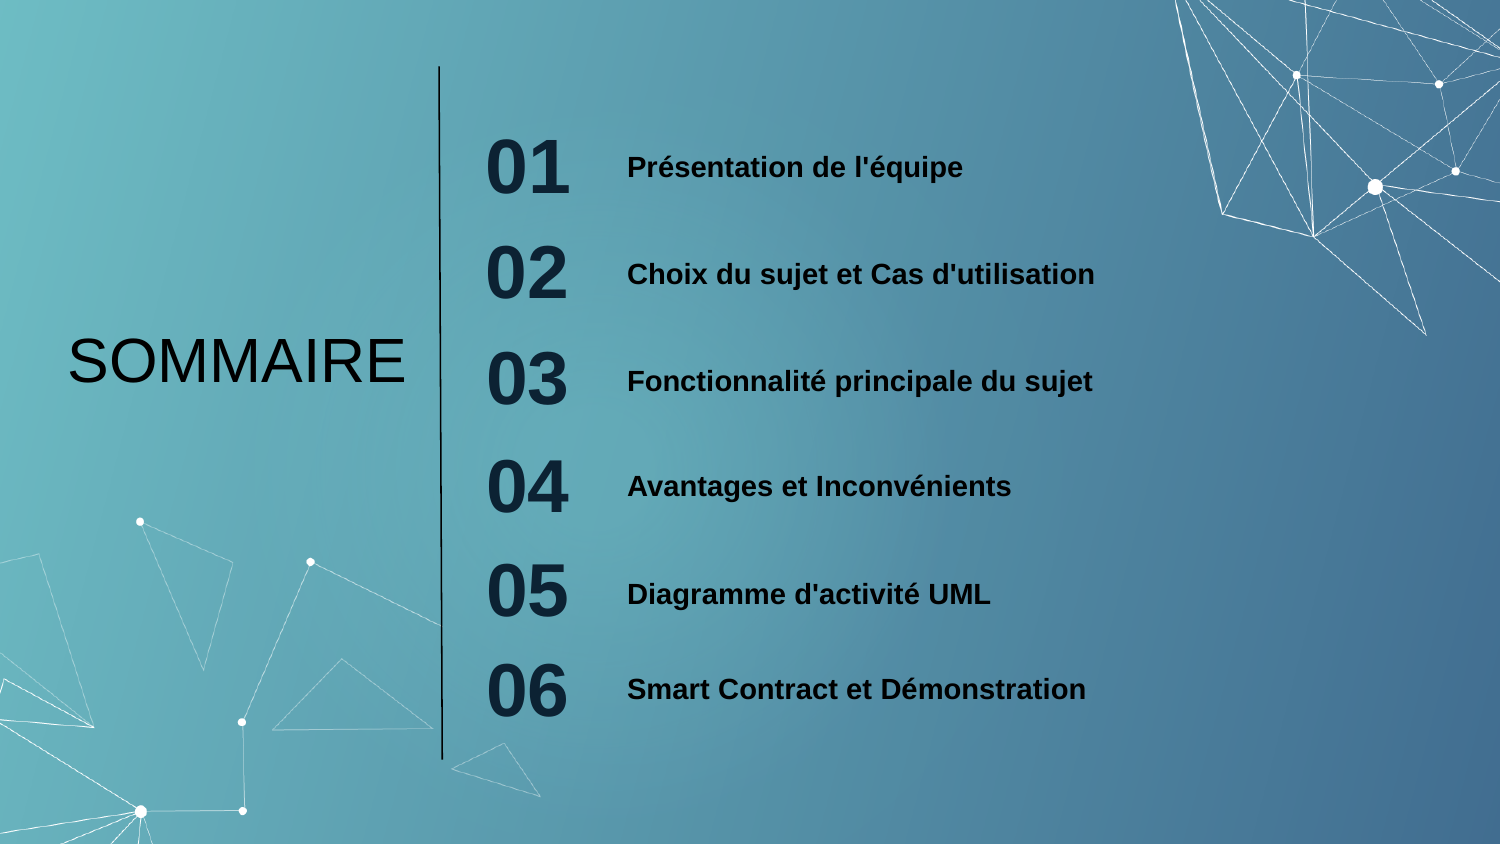

Présentation de l'équipe
01
Choix du sujet et Cas d'utilisation
02
# SOMMAIRE

Fonctionnalité principale du sujet
03
Avantages et Inconvénients
04
Diagramme d'activité UML
05
Smart Contract et Démonstration
06